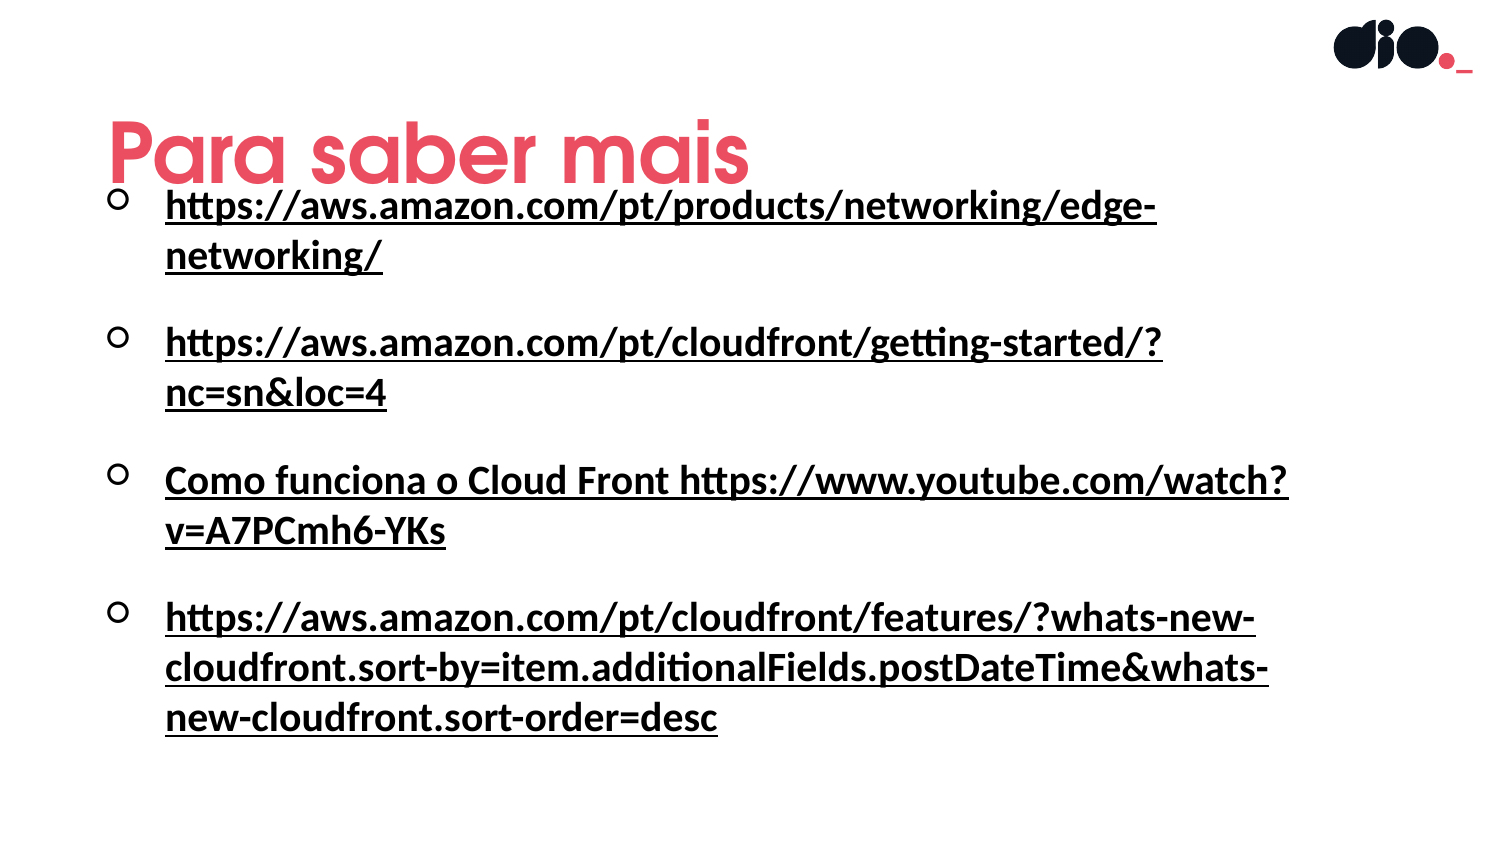

Para saber mais
https://aws.amazon.com/pt/products/networking/edge-networking/
https://aws.amazon.com/pt/cloudfront/getting-started/?nc=sn&loc=4
Como funciona o Cloud Front https://www.youtube.com/watch?v=A7PCmh6-YKs
https://aws.amazon.com/pt/cloudfront/features/?whats-new-cloudfront.sort-by=item.additionalFields.postDateTime&whats-new-cloudfront.sort-order=desc